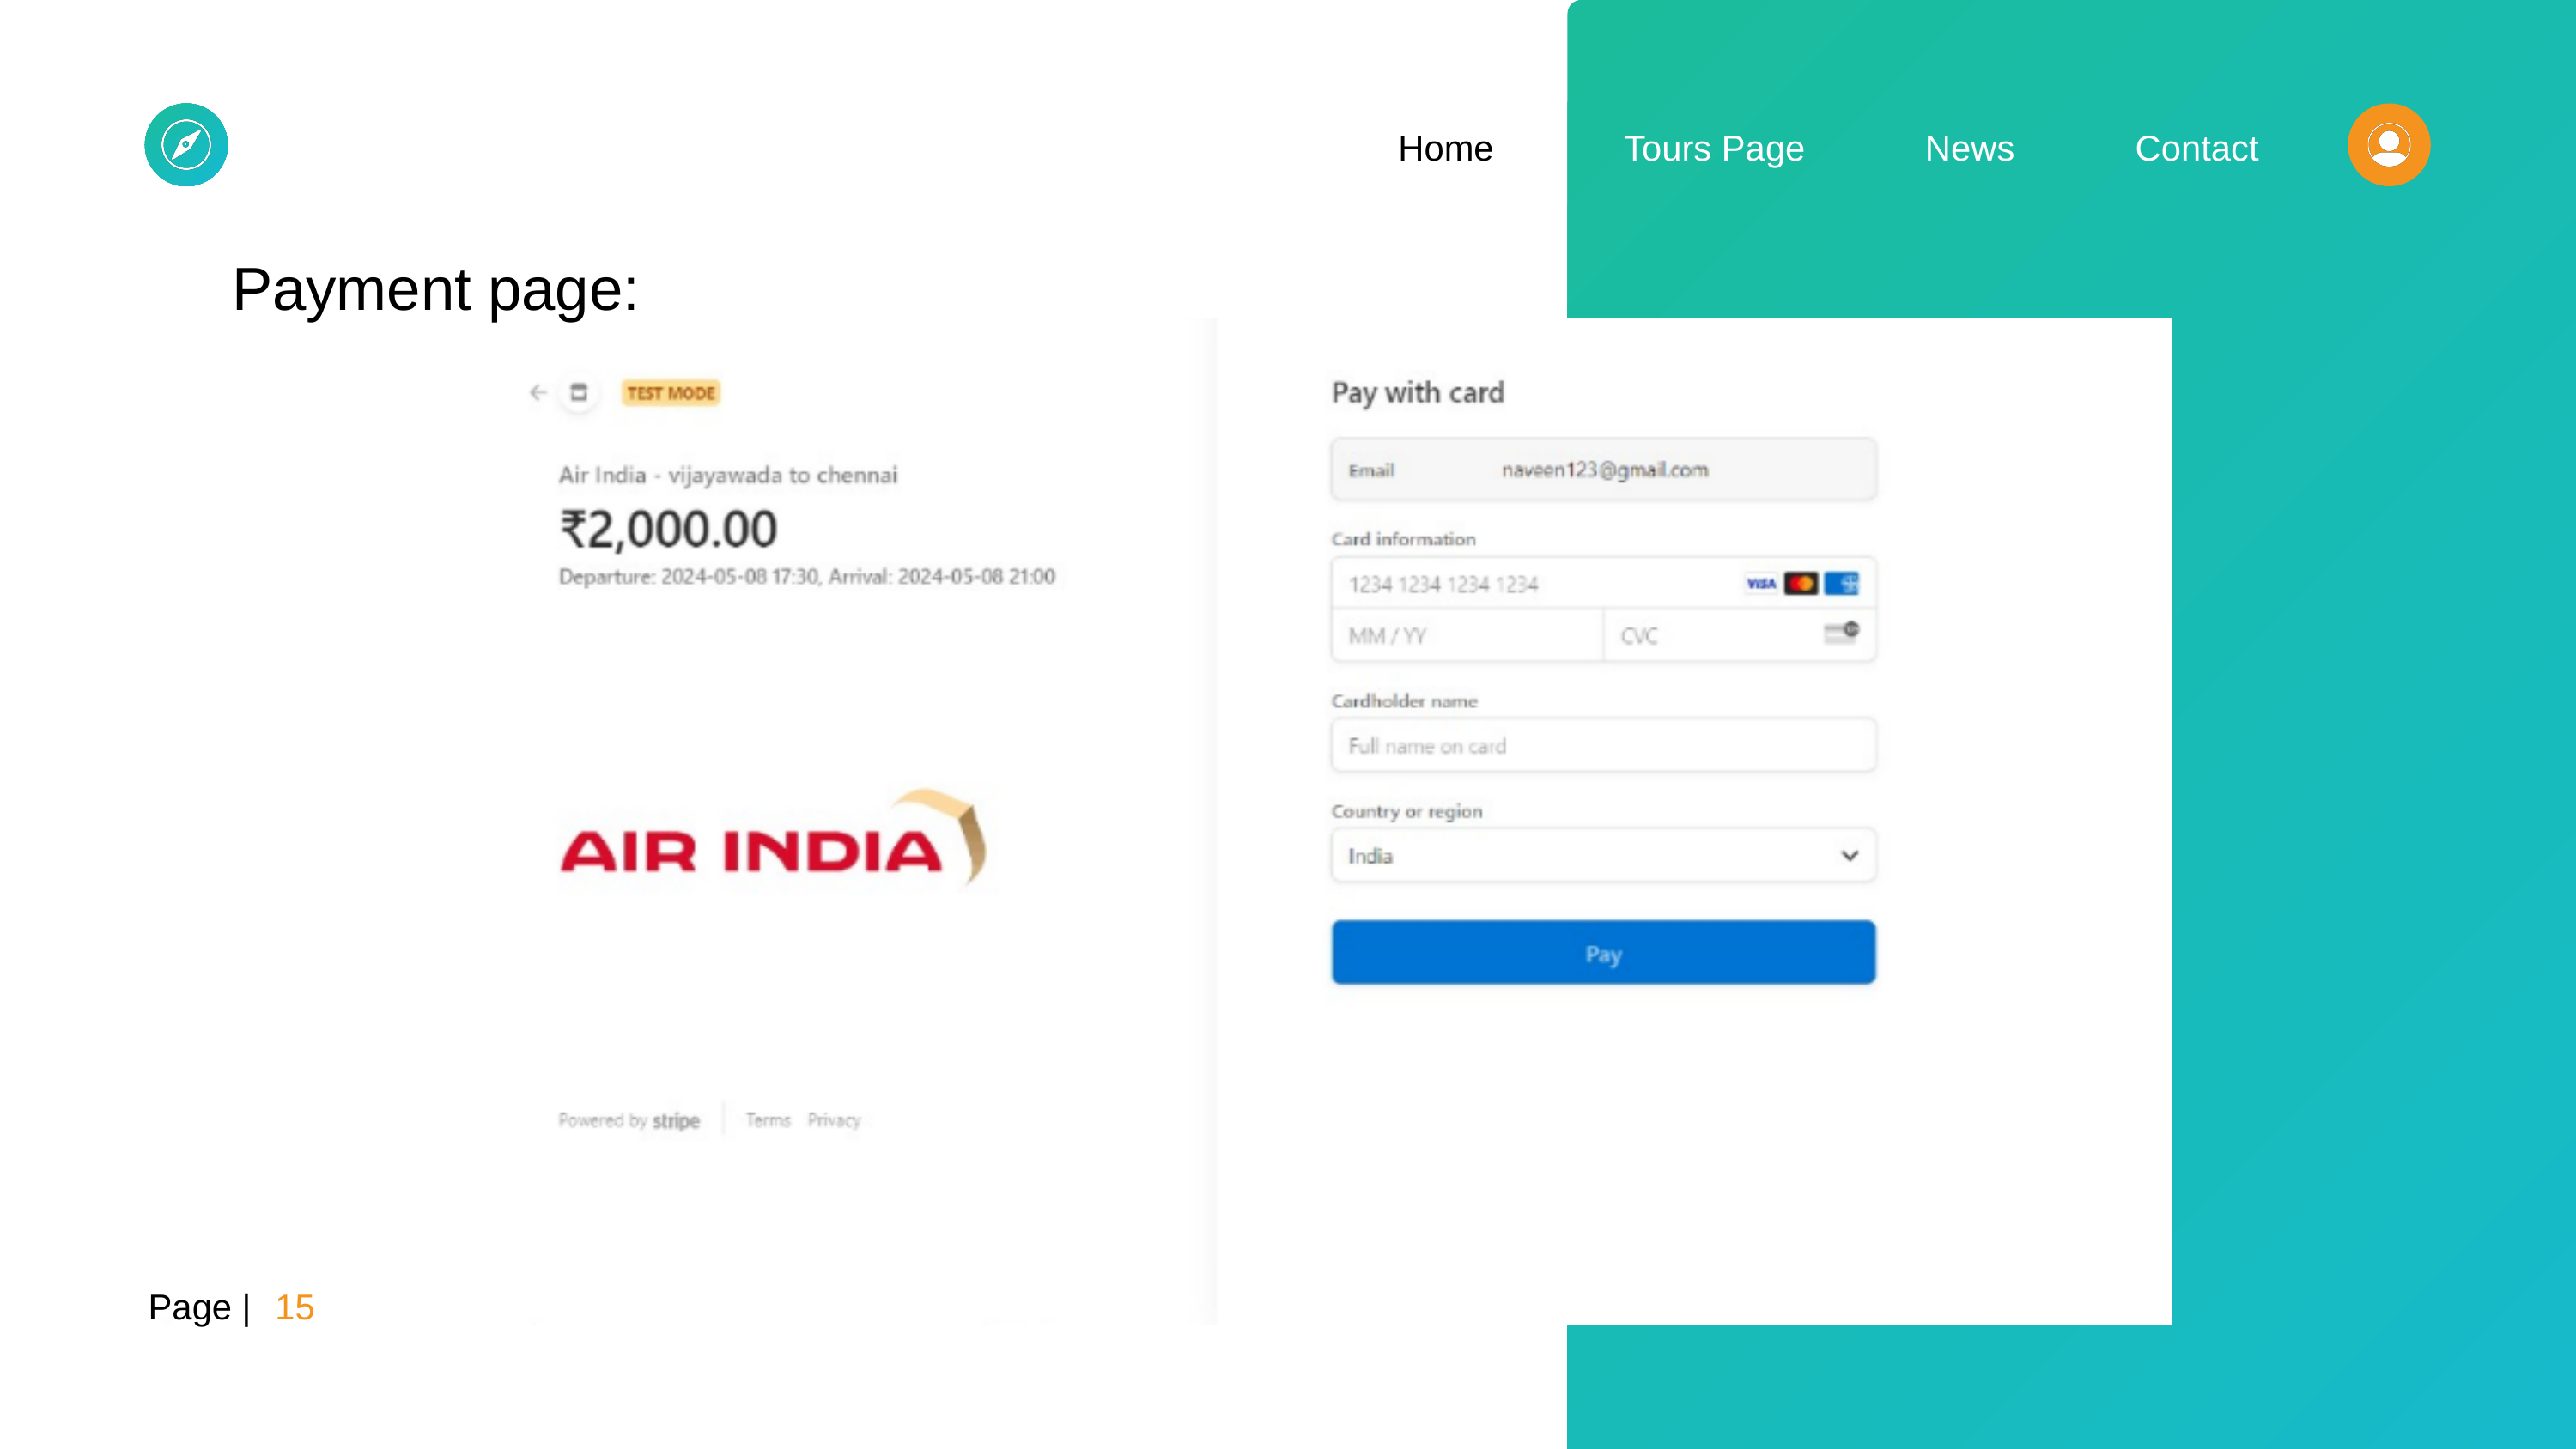

Home
Tours Page
News
Contact

Payment page:

Page |
15